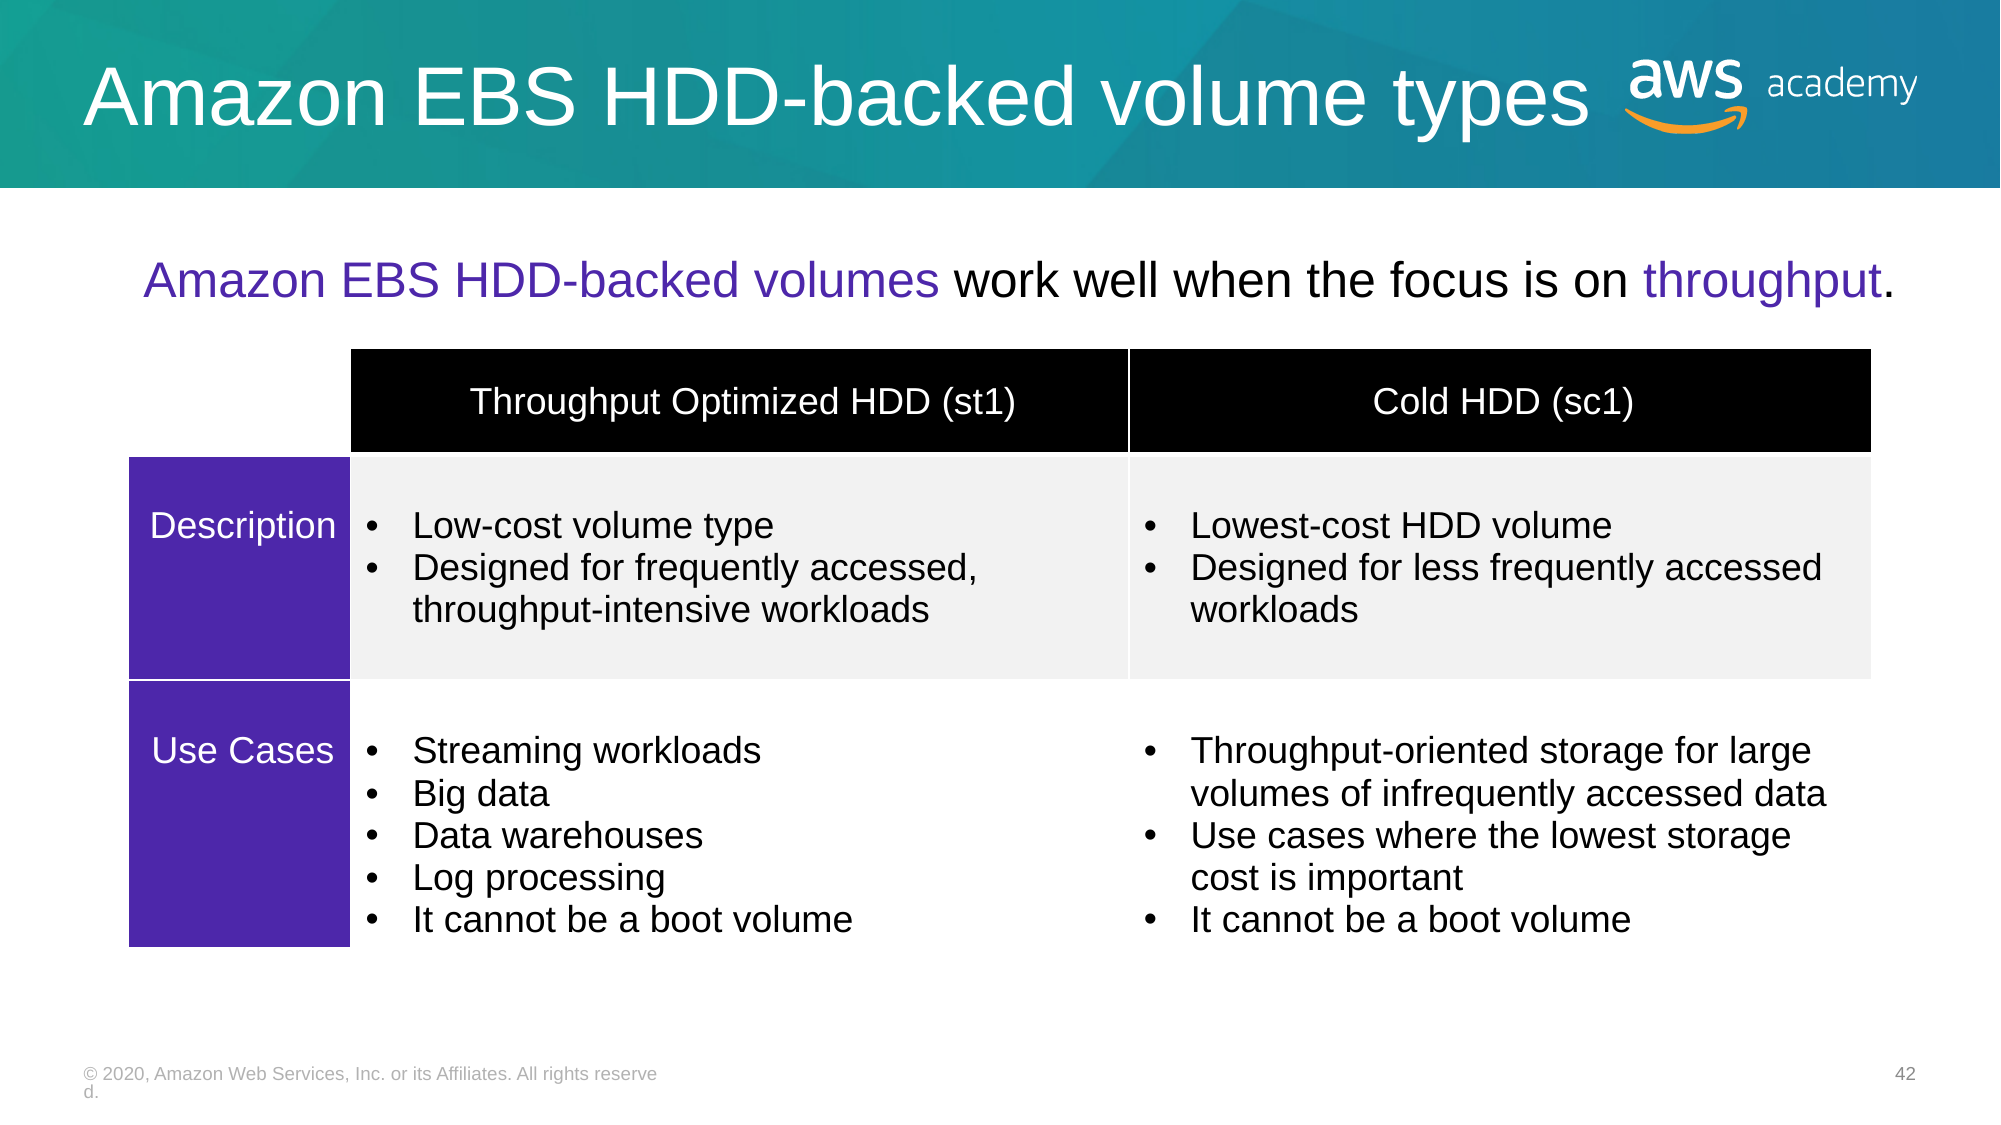

# Amazon EBS HDD-backed volume types
Amazon EBS HDD-backed volumes work well when the focus is on throughput.
|  | Throughput Optimized HDD (st1) | Cold HDD (sc1) |
| --- | --- | --- |
| Description | Low-cost volume type Designed for frequently accessed, throughput-intensive workloads | Lowest-cost HDD volume Designed for less frequently accessed workloads |
| Use Cases | Streaming workloads Big data Data warehouses Log processing It cannot be a boot volume | Throughput-oriented storage for large volumes of infrequently accessed data Use cases where the lowest storage cost is important It cannot be a boot volume |
© 2020, Amazon Web Services, Inc. or its Affiliates. All rights reserved.
42